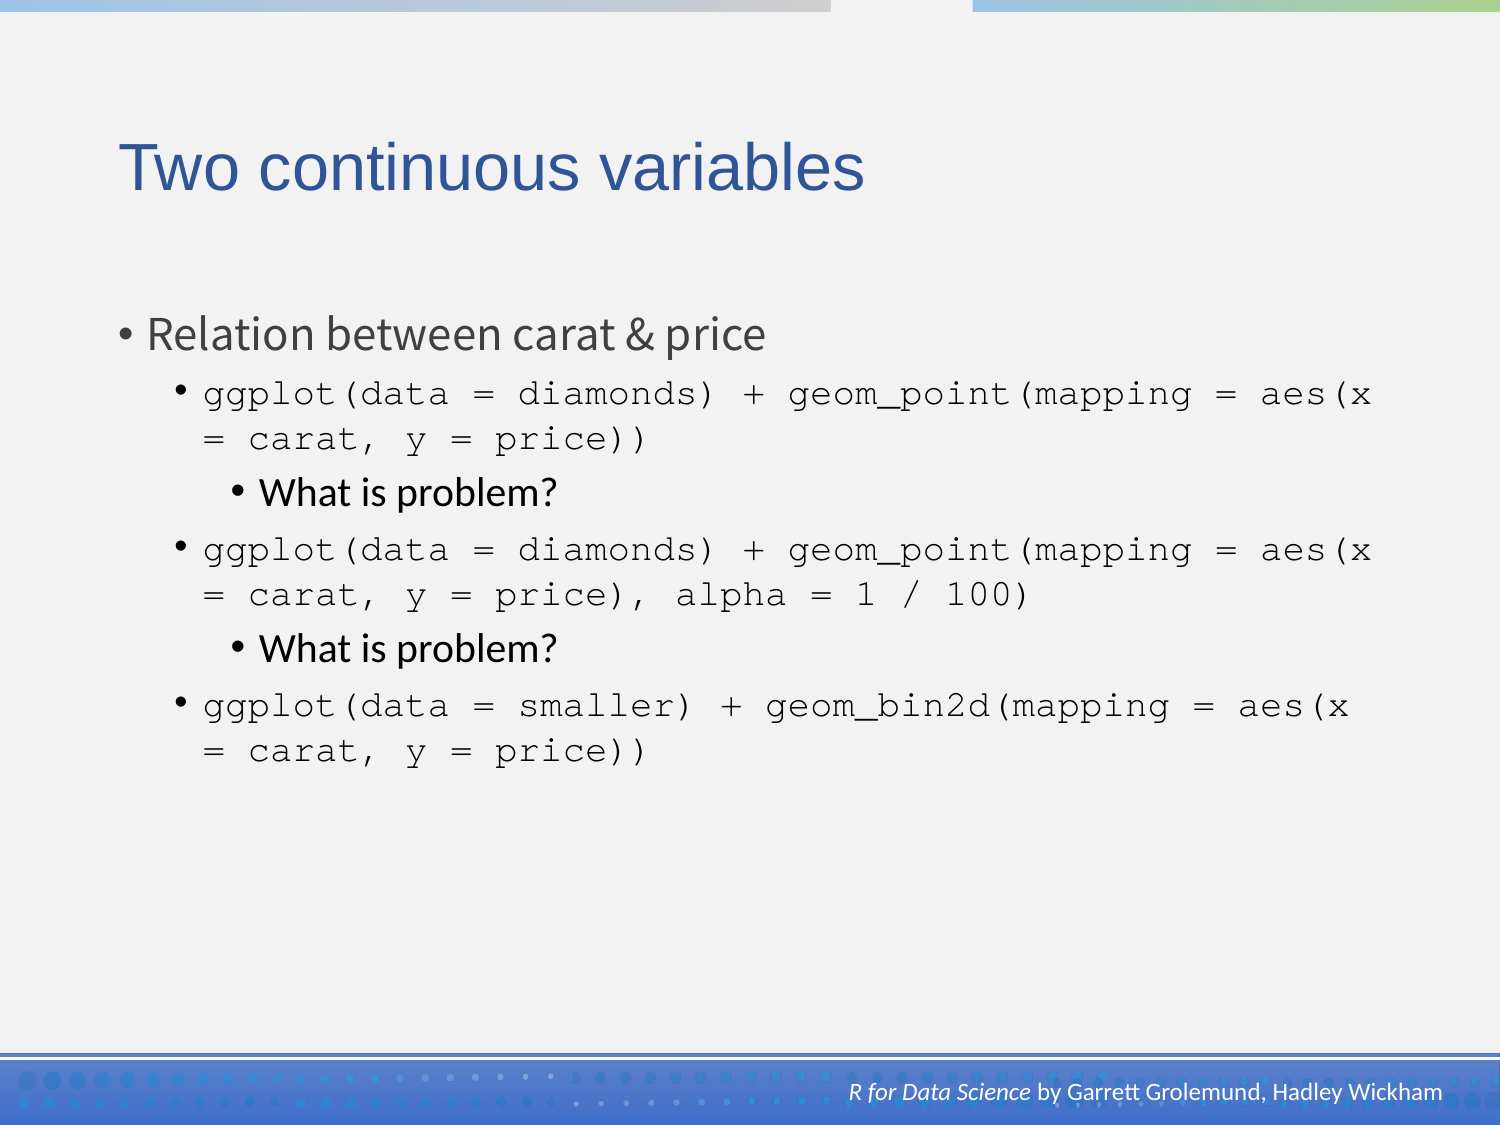

# Two continuous variables
Relation between carat & price
ggplot(data = diamonds) + geom_point(mapping = aes(x = carat, y = price))
What is problem?
ggplot(data = diamonds) + geom_point(mapping = aes(x = carat, y = price), alpha = 1 / 100)
What is problem?
ggplot(data = smaller) + geom_bin2d(mapping = aes(x = carat, y = price))
R for Data Science by Garrett Grolemund, Hadley Wickham